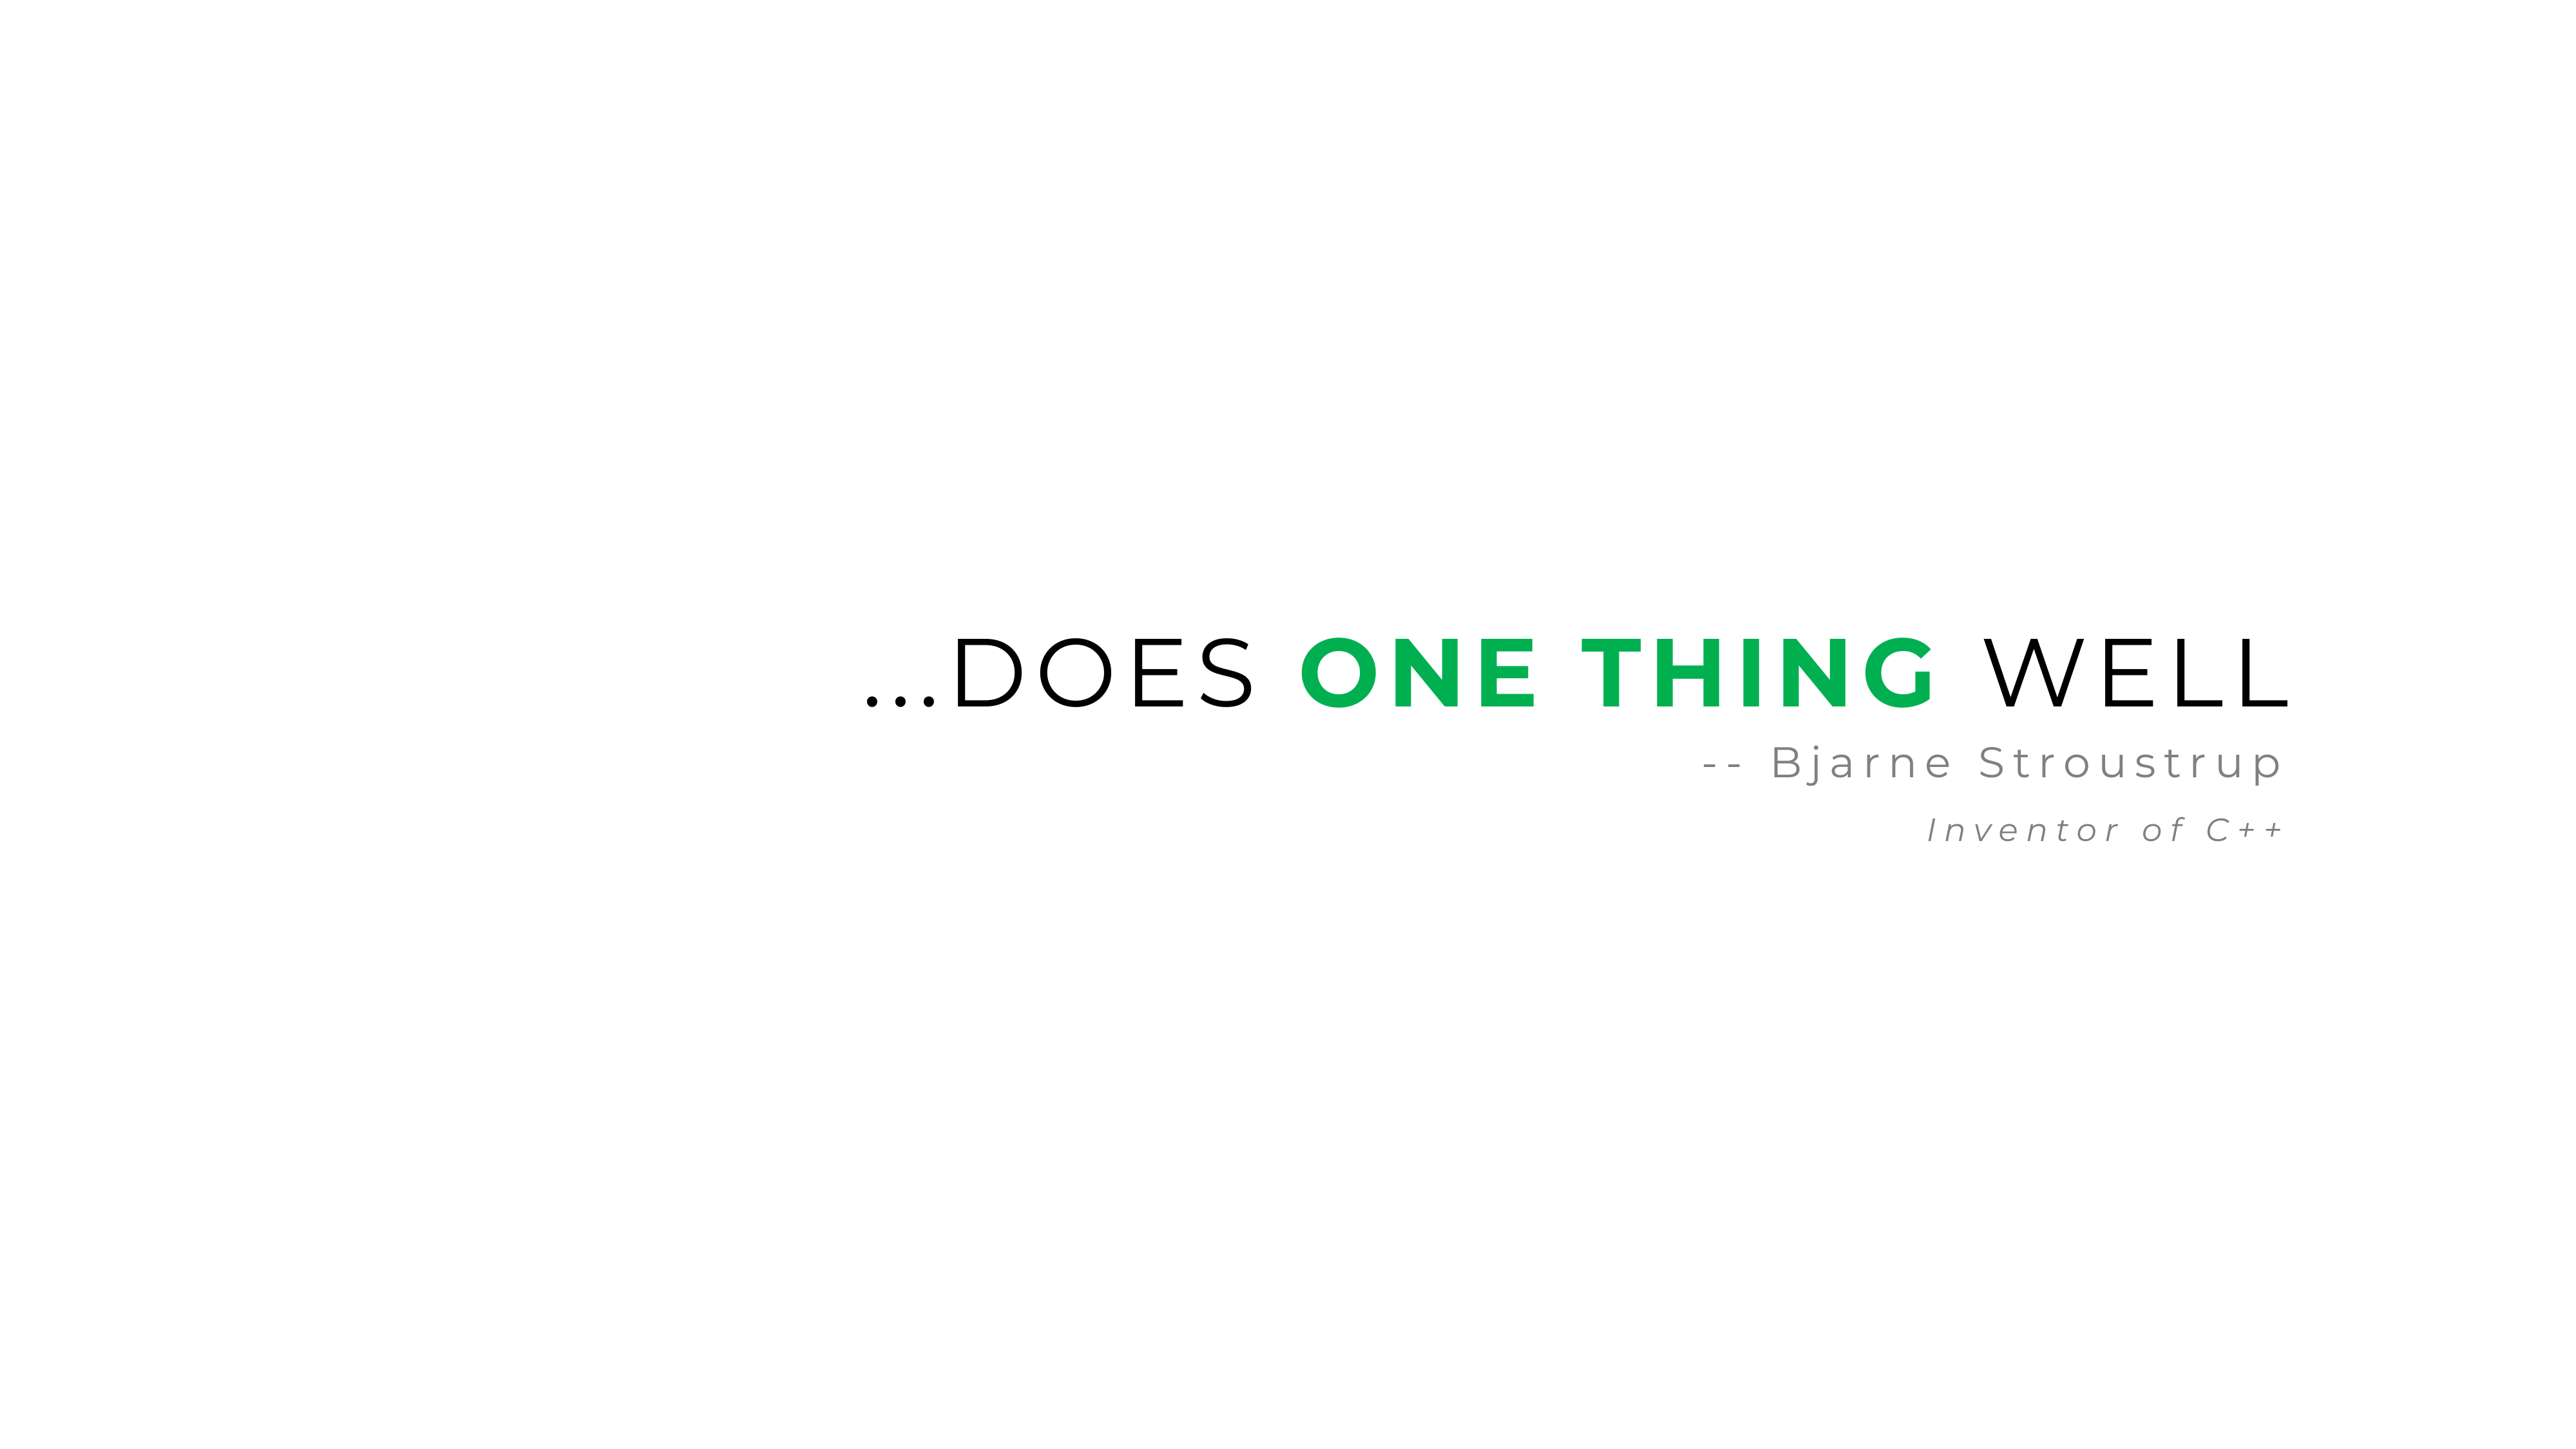

...Does one thing well
-- Bjarne Stroustrup
Inventor of C++